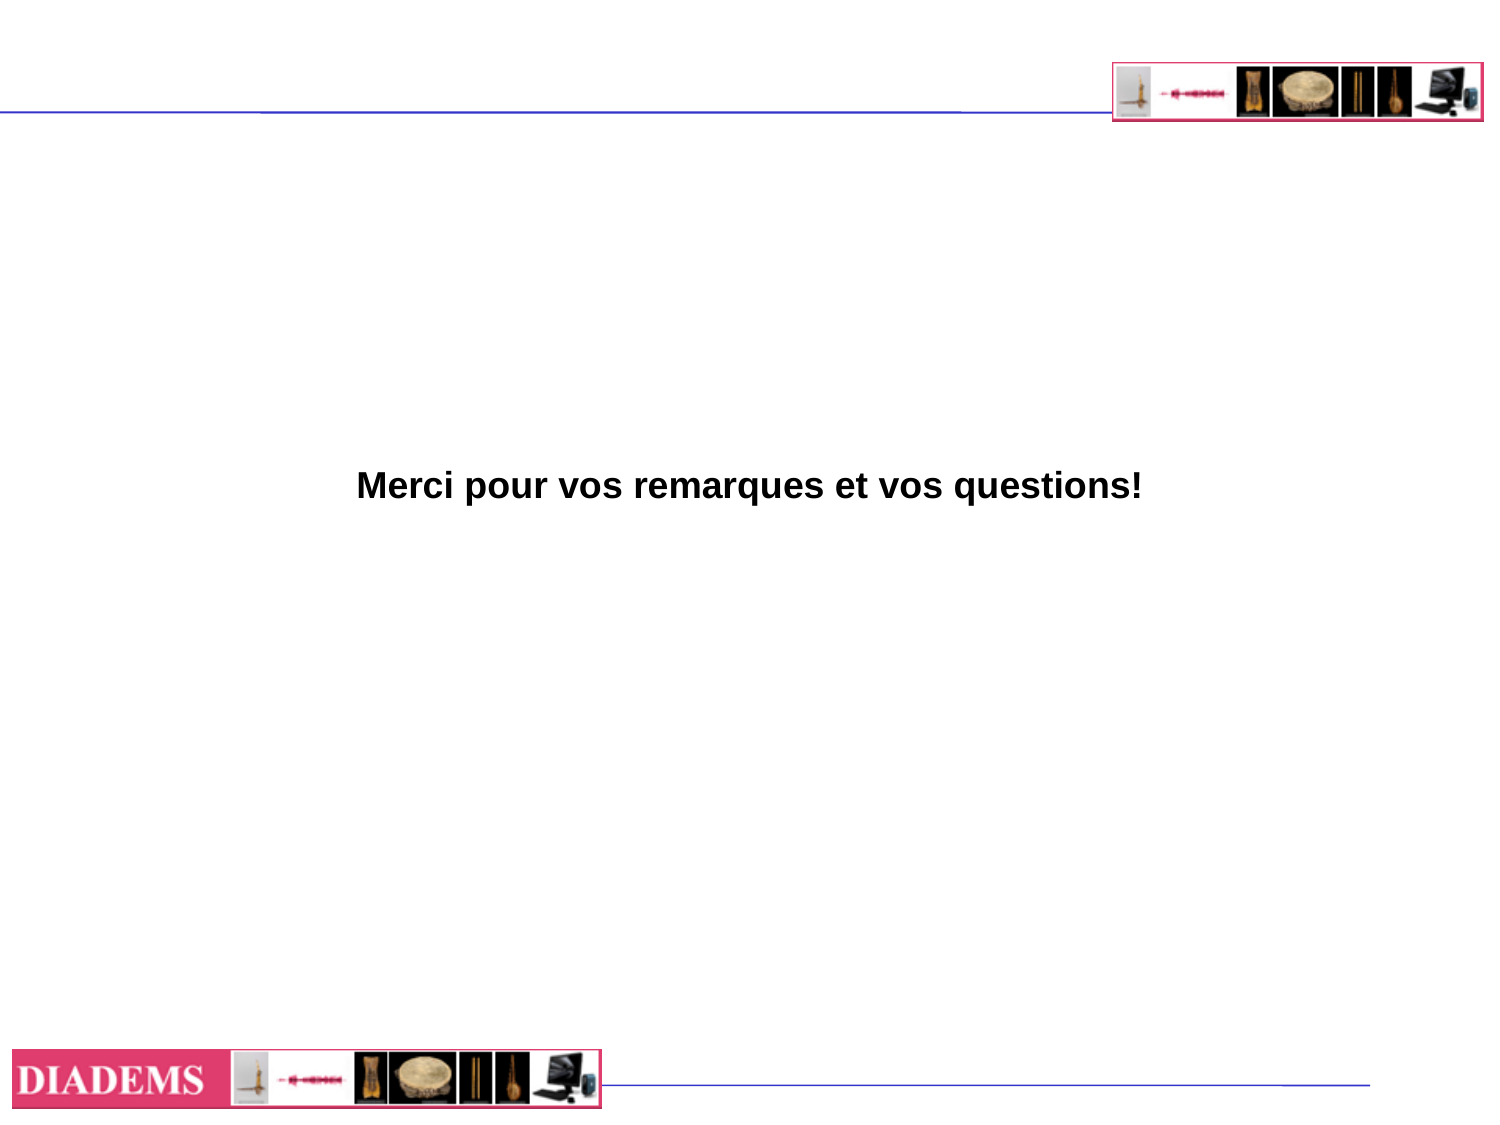

Merci pour vos remarques et vos questions!